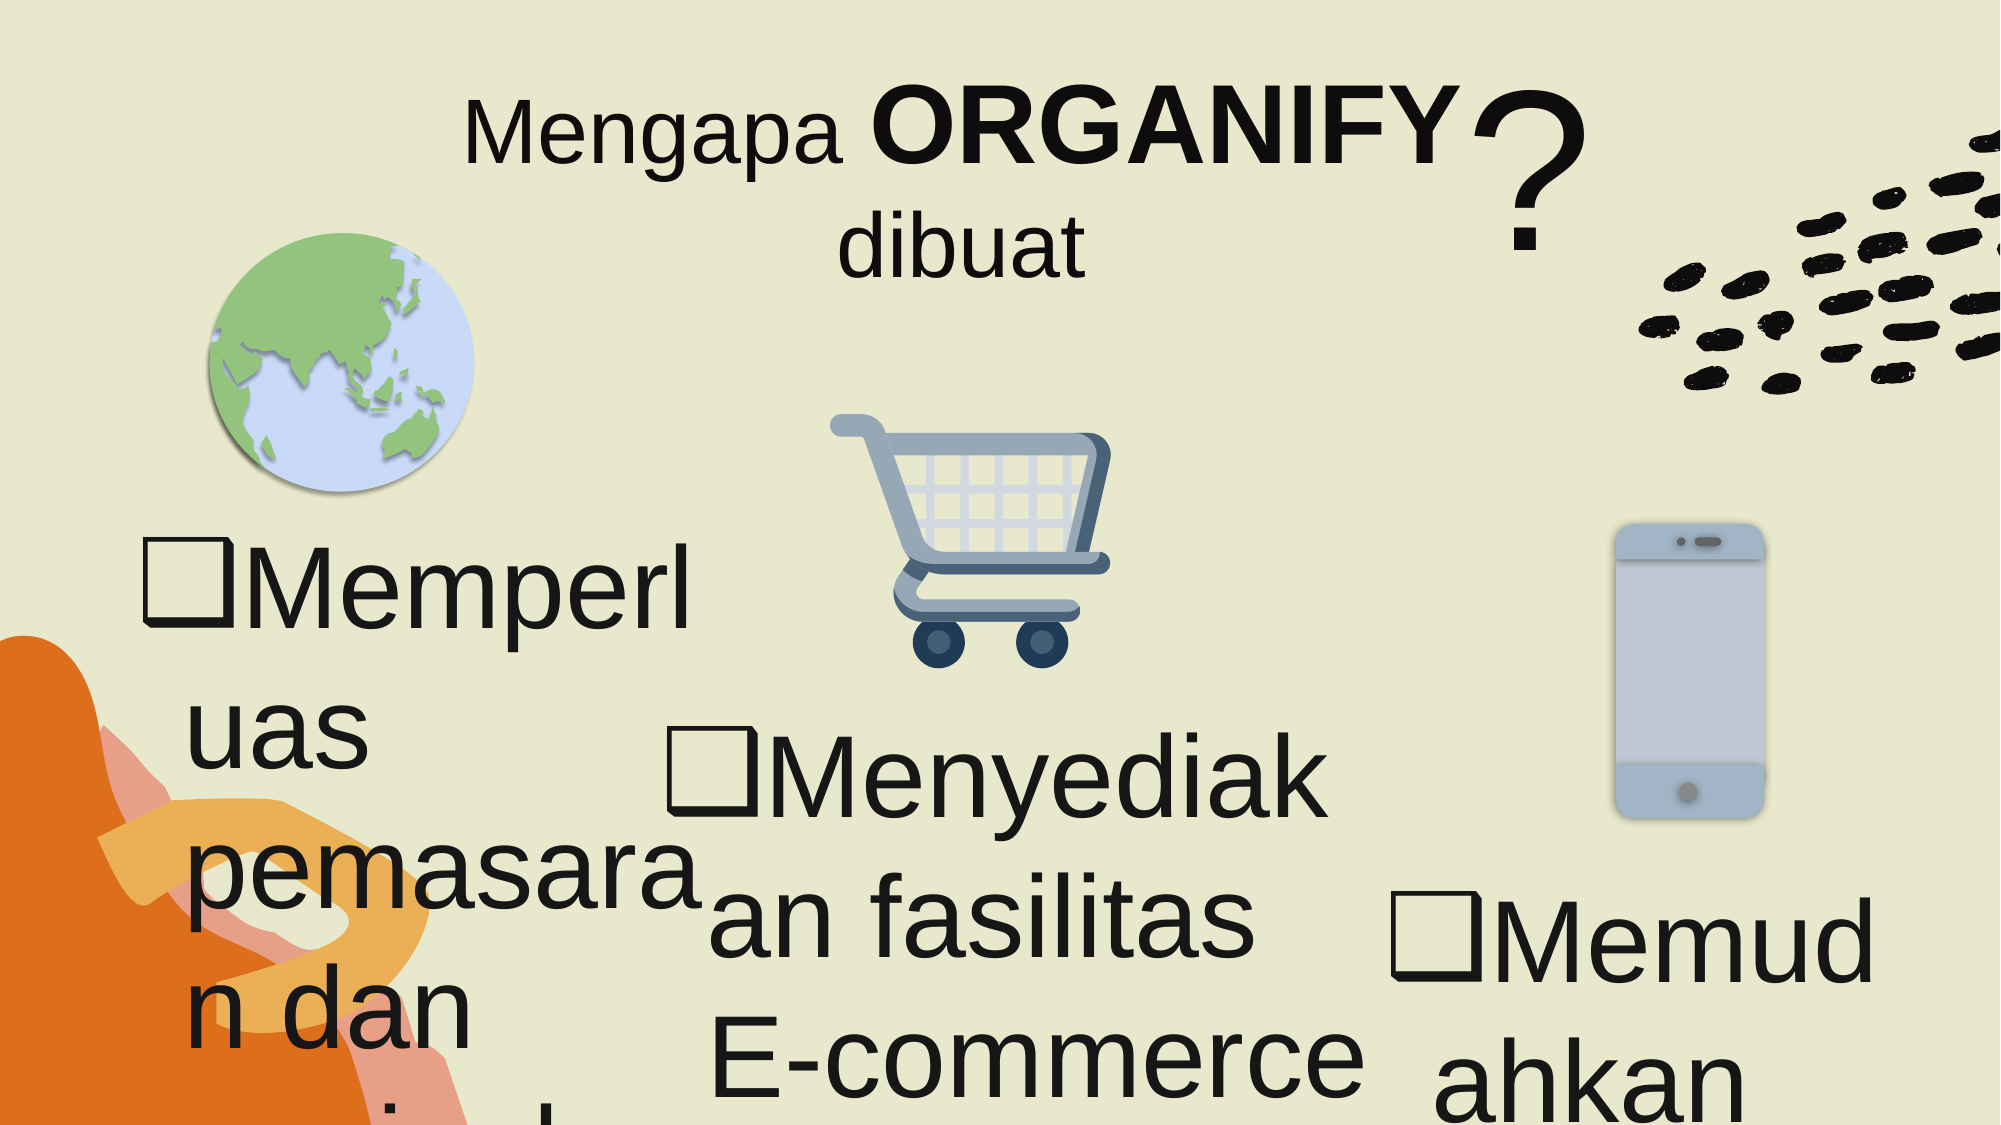

?
Mengapa ORGANIFY dibuat

Memperluas pemasaran dan penjualan

Menyediakan fasilitas E-commerce buah dan sayur organik
Memudahkan transaksi jual dan beli